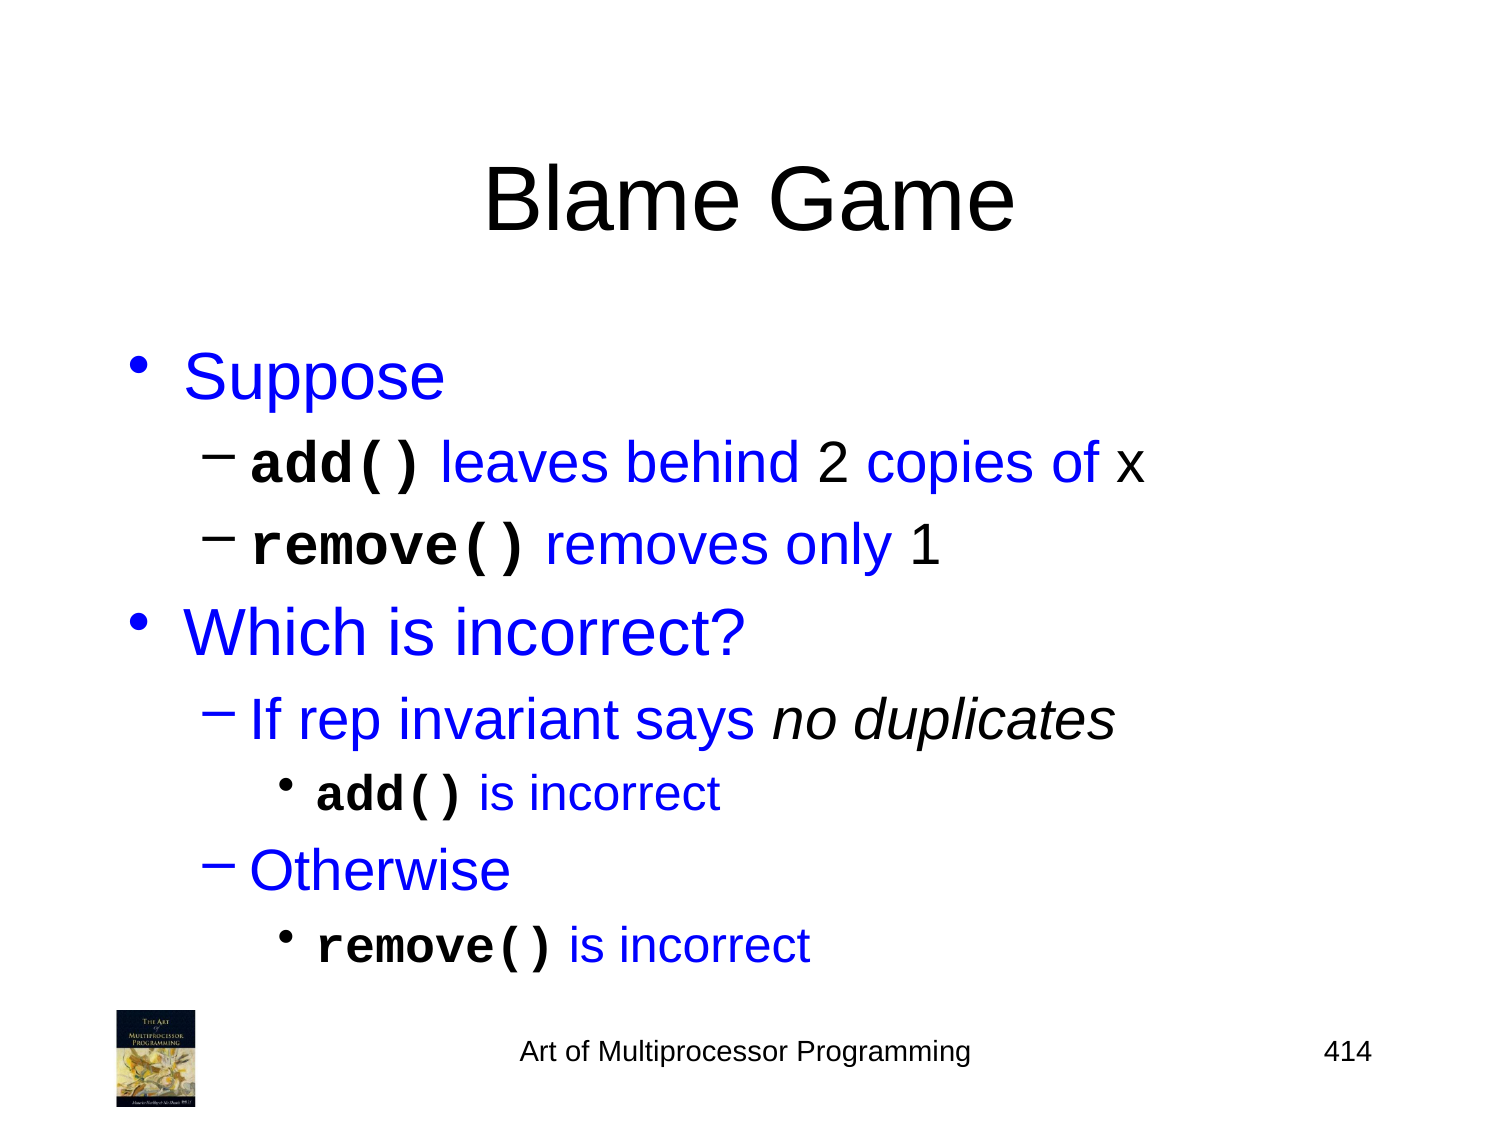

# Blame Game
Suppose
add() leaves behind 2 copies of x
remove() removes only 1
Which is incorrect?
If rep invariant says no duplicates
add() is incorrect
Otherwise
remove() is incorrect
Art of Multiprocessor Programming
414